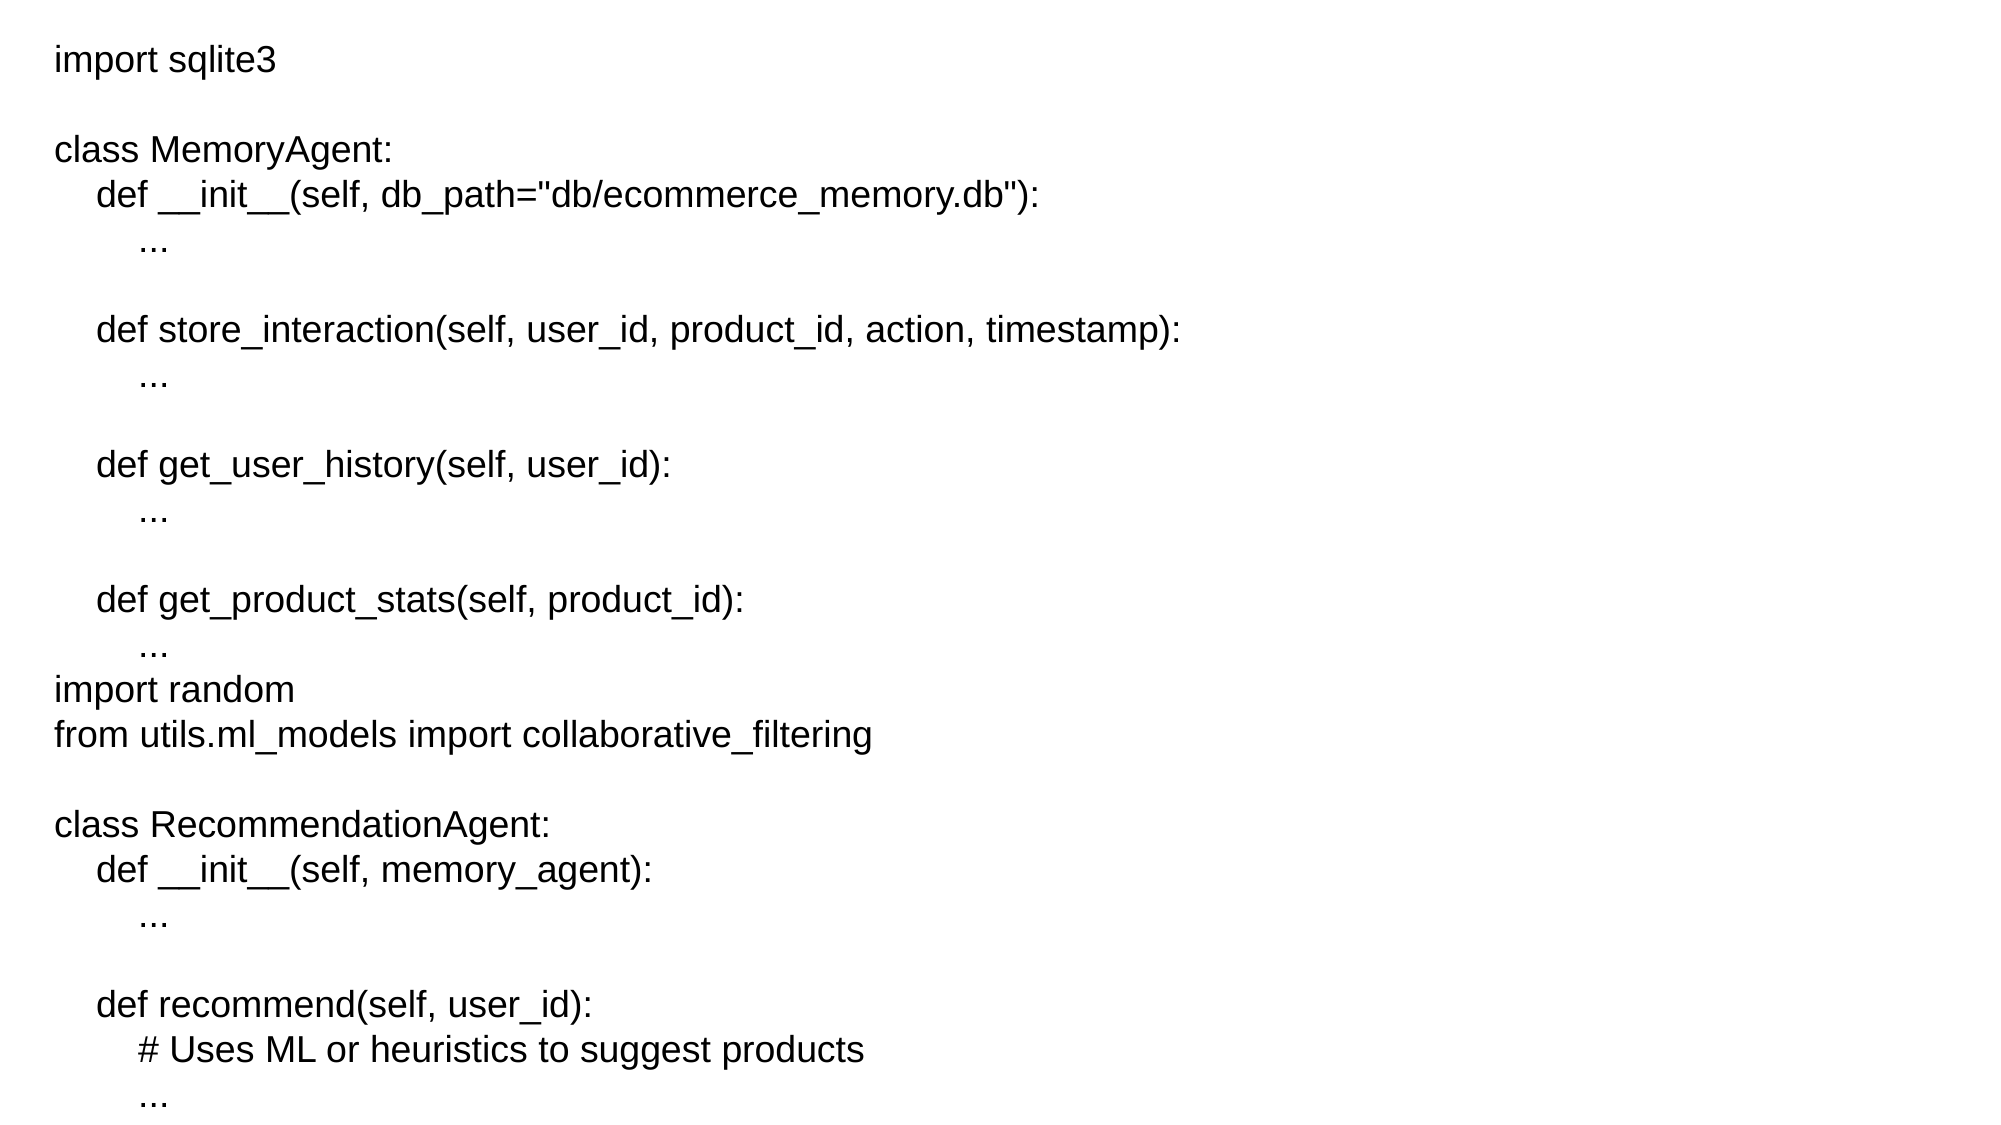

import sqlite3

class MemoryAgent:
    def __init__(self, db_path="db/ecommerce_memory.db"):
        ...

    def store_interaction(self, user_id, product_id, action, timestamp):
        ...

    def get_user_history(self, user_id):
        ...

    def get_product_stats(self, product_id):
        ...
import random
from utils.ml_models import collaborative_filtering

class RecommendationAgent:
    def __init__(self, memory_agent):
        ...

    def recommend(self, user_id):
        # Uses ML or heuristics to suggest products
        ...